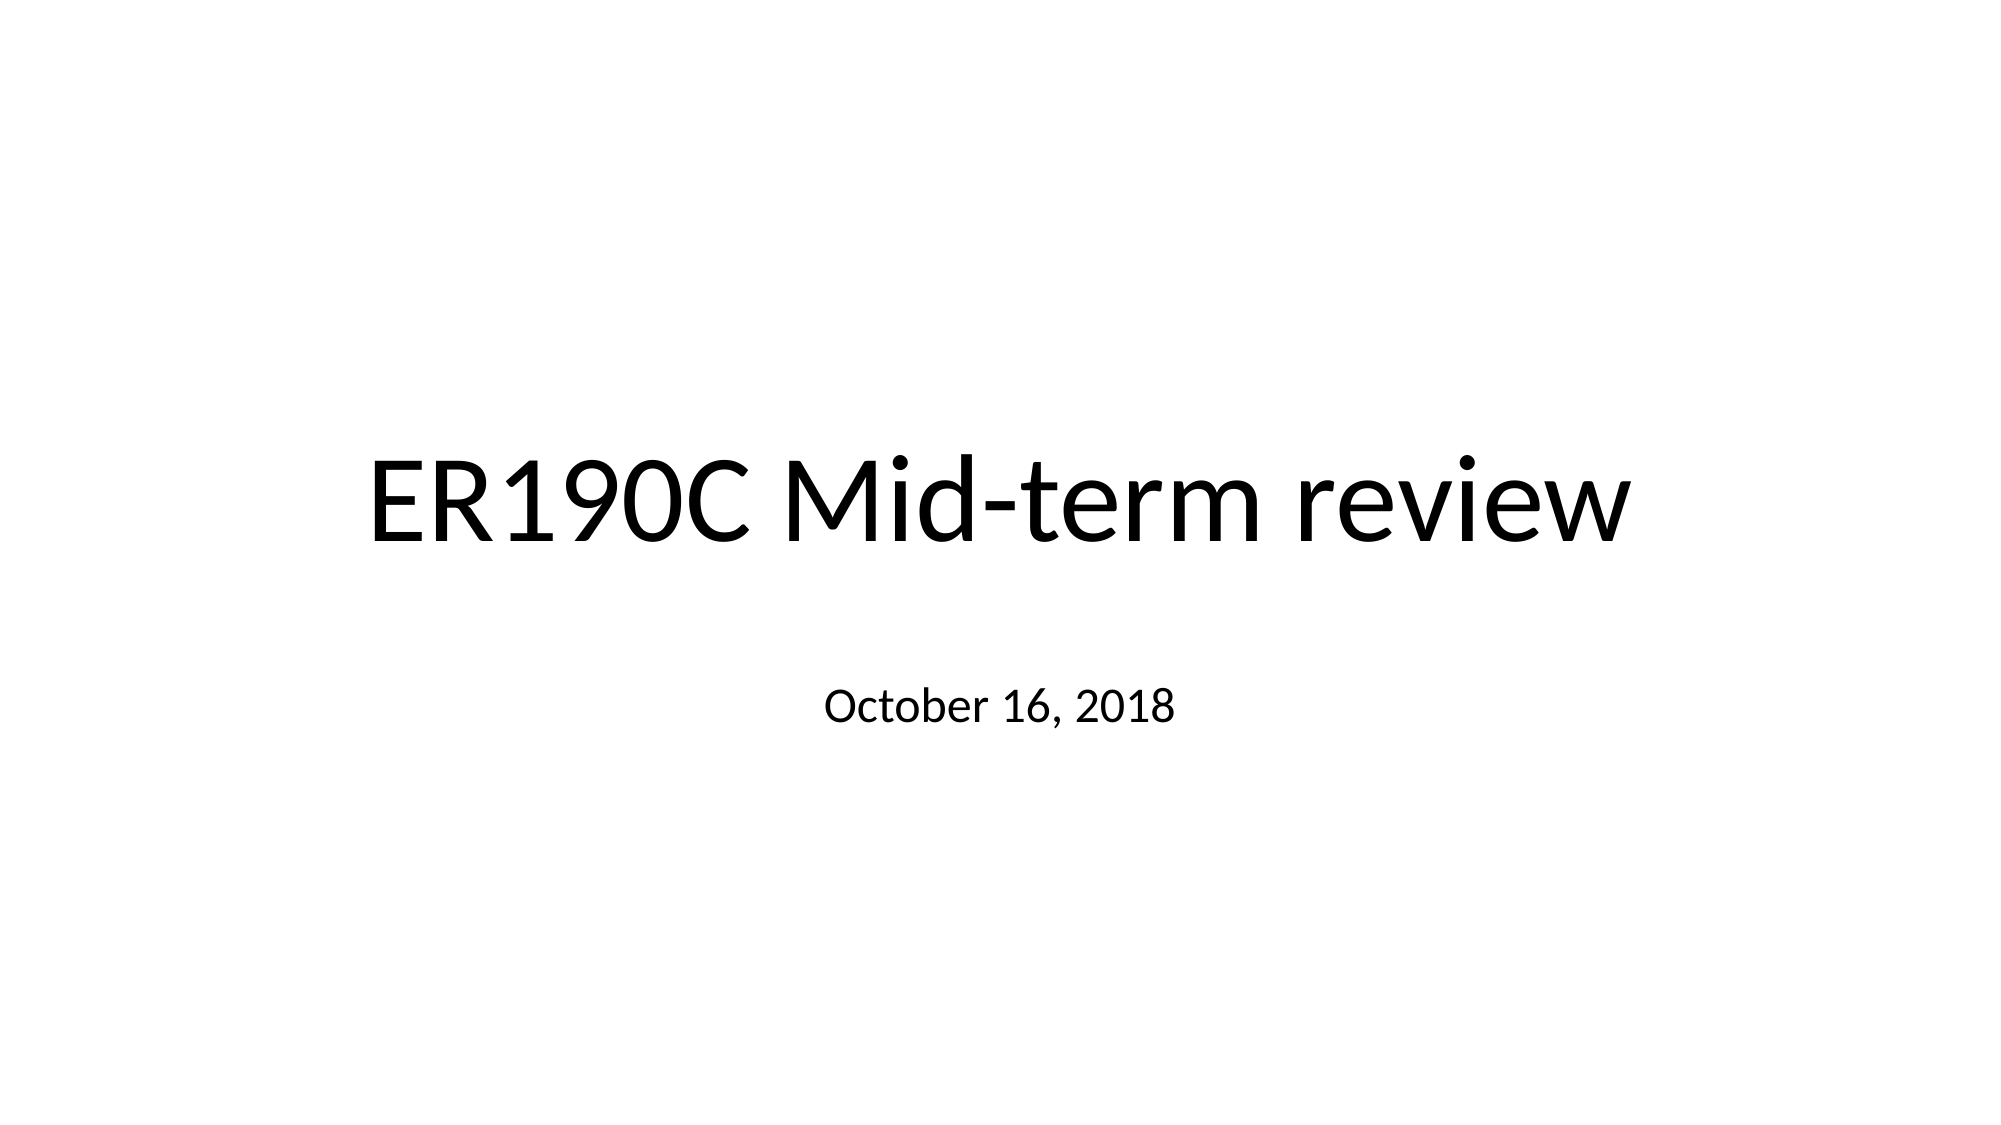

# ER190C Mid-term review

October 16, 2018